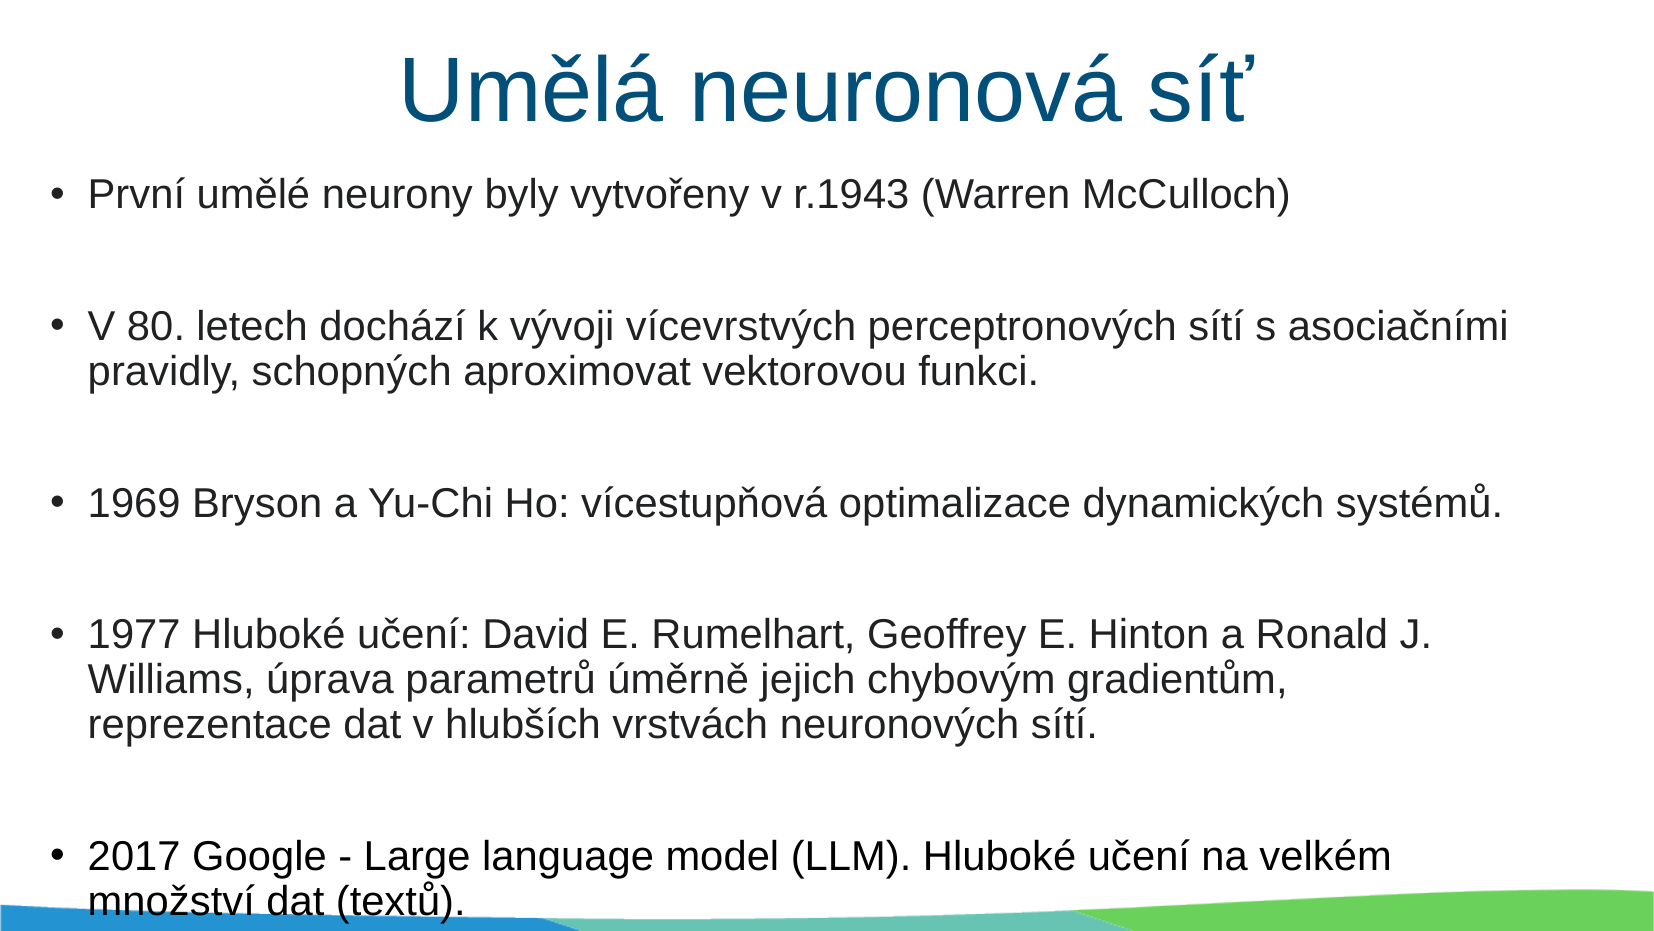

# Umělá neuronová síť
První umělé neurony byly vytvořeny v r.1943 (Warren McCulloch)

V 80. letech dochází k vývoji vícevrstvých perceptronových sítí s asociačními pravidly, schopných aproximovat vektorovou funkci.

1969 Bryson a Yu-Chi Ho: vícestupňová optimalizace dynamických systémů.

1977 Hluboké učení: David E. Rumelhart, Geoffrey E. Hinton a Ronald J. Williams, úprava parametrů úměrně jejich chybovým gradientům, reprezentace dat v hlubších vrstvách neuronových sítí.

2017 Google - Large language model (LLM). Hluboké učení na velkém množství dat (textů).

Viz: Large language model, Petr Koubsky, Ukazka konverzace, živě openAI